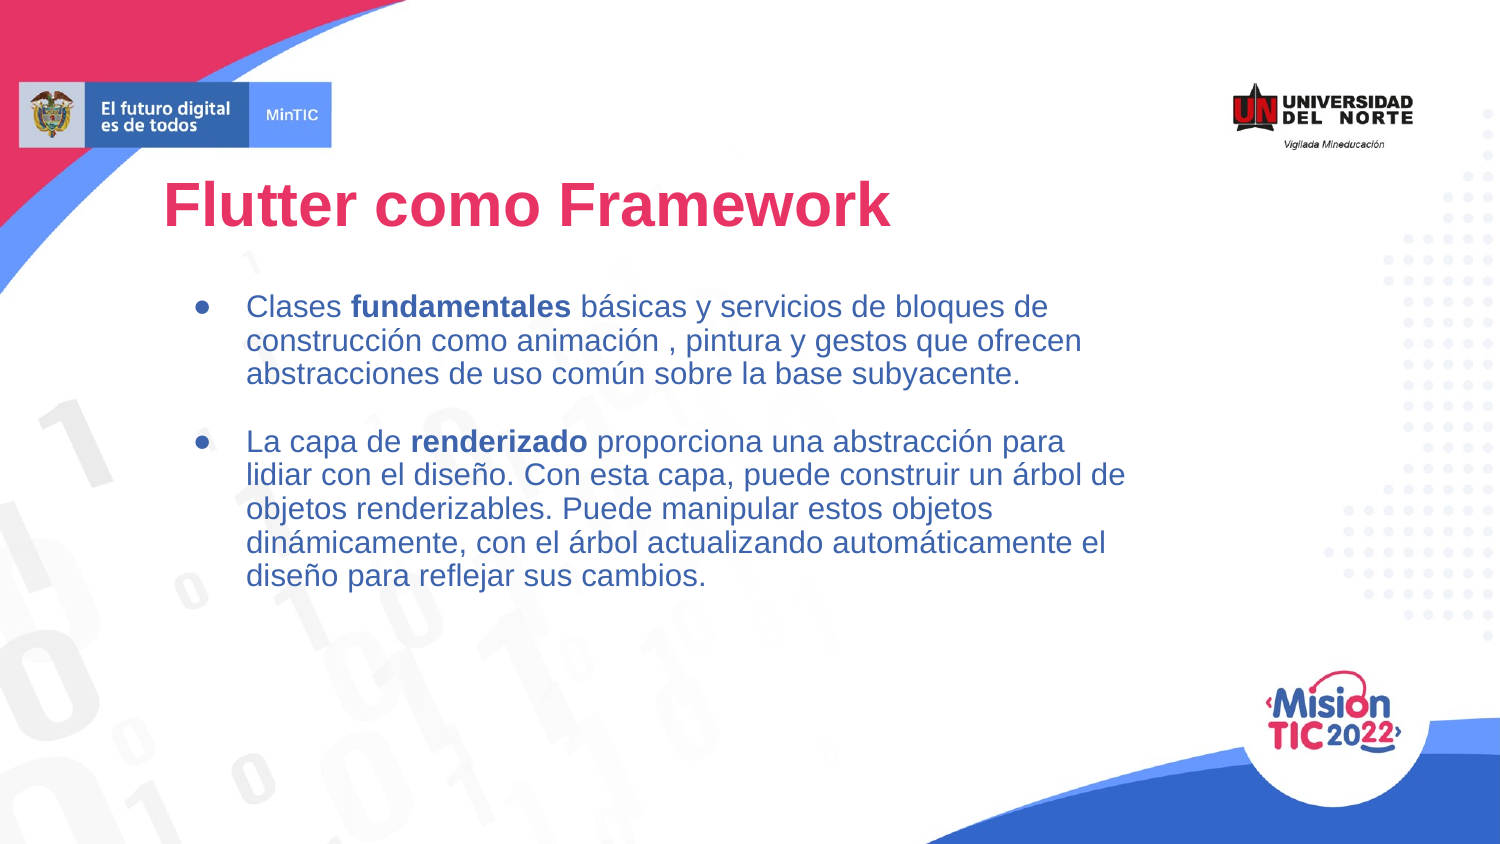

Flutter como Framework

Clases fundamentales básicas y servicios de bloques de construcción como animación , pintura y gestos que ofrecen abstracciones de uso común sobre la base subyacente.

La capa de renderizado proporciona una abstracción para lidiar con el diseño. Con esta capa, puede construir un árbol de objetos renderizables. Puede manipular estos objetos dinámicamente, con el árbol actualizando automáticamente el diseño para reflejar sus cambios.